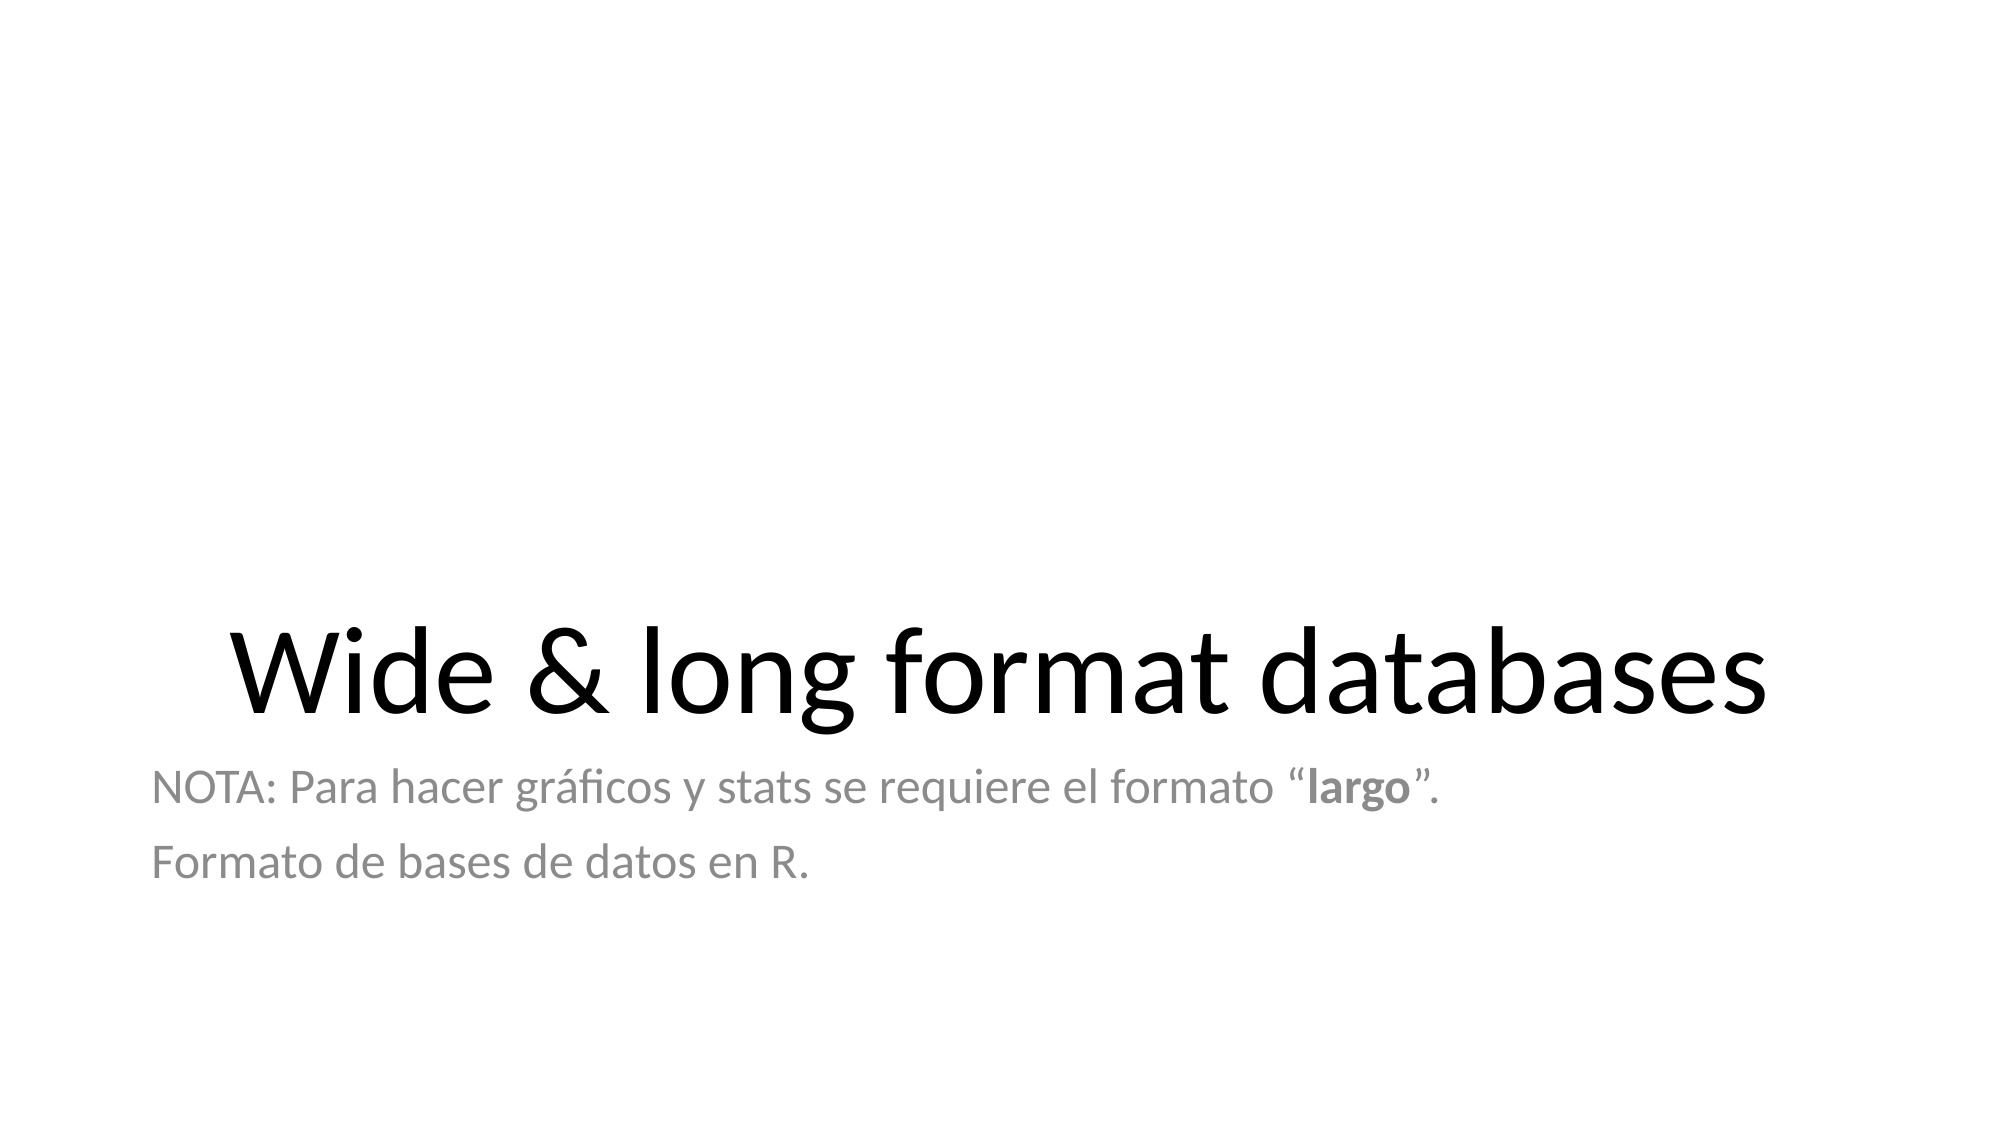

# Wide & long format databases
NOTA: Para hacer gráficos y stats se requiere el formato “largo”.
Formato de bases de datos en R.